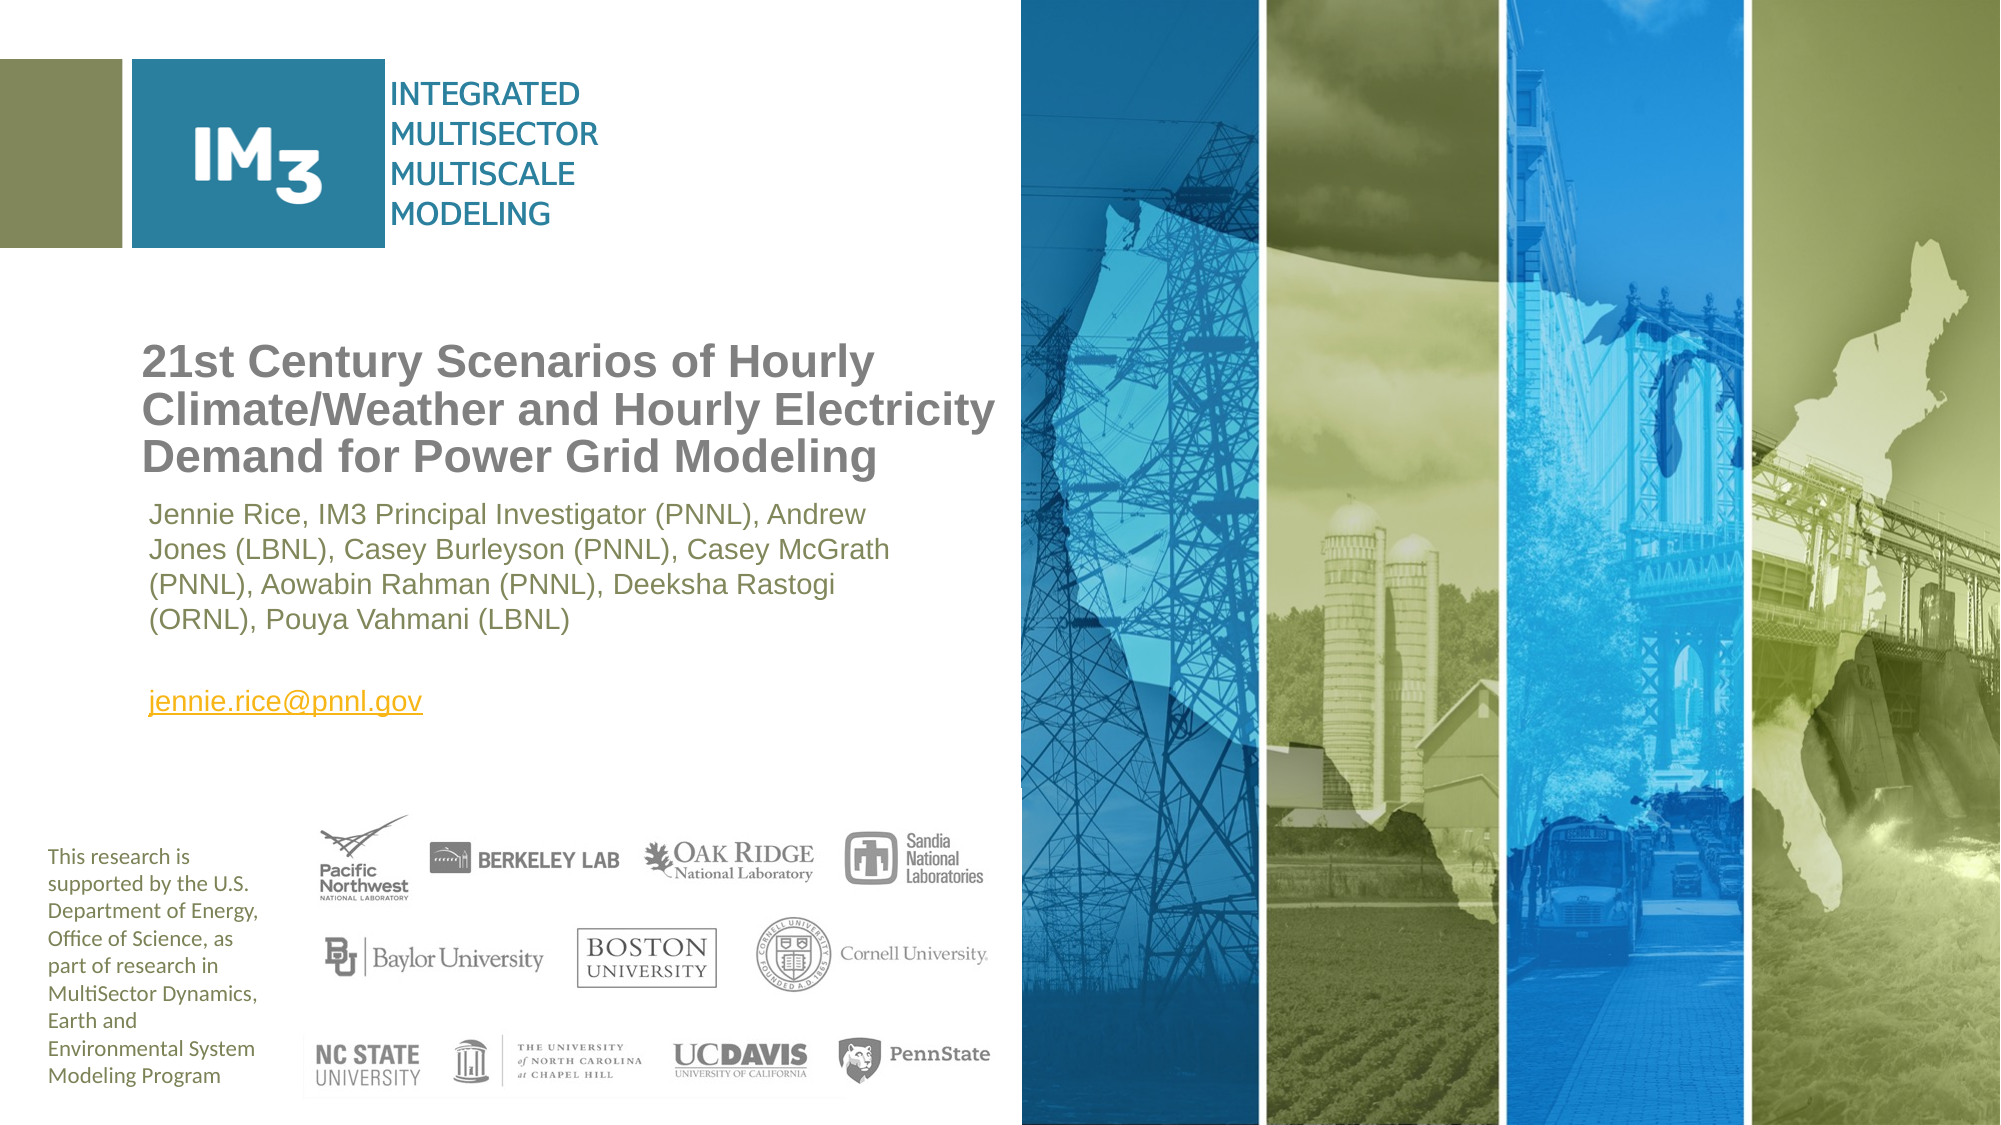

# 21st Century Scenarios of Hourly Climate/Weather and Hourly Electricity Demand for Power Grid Modeling
Jennie Rice, IM3 Principal Investigator (PNNL), Andrew Jones (LBNL), Casey Burleyson (PNNL), Casey McGrath (PNNL), Aowabin Rahman (PNNL), Deeksha Rastogi (ORNL), Pouya Vahmani (LBNL)

jennie.rice@pnnl.gov